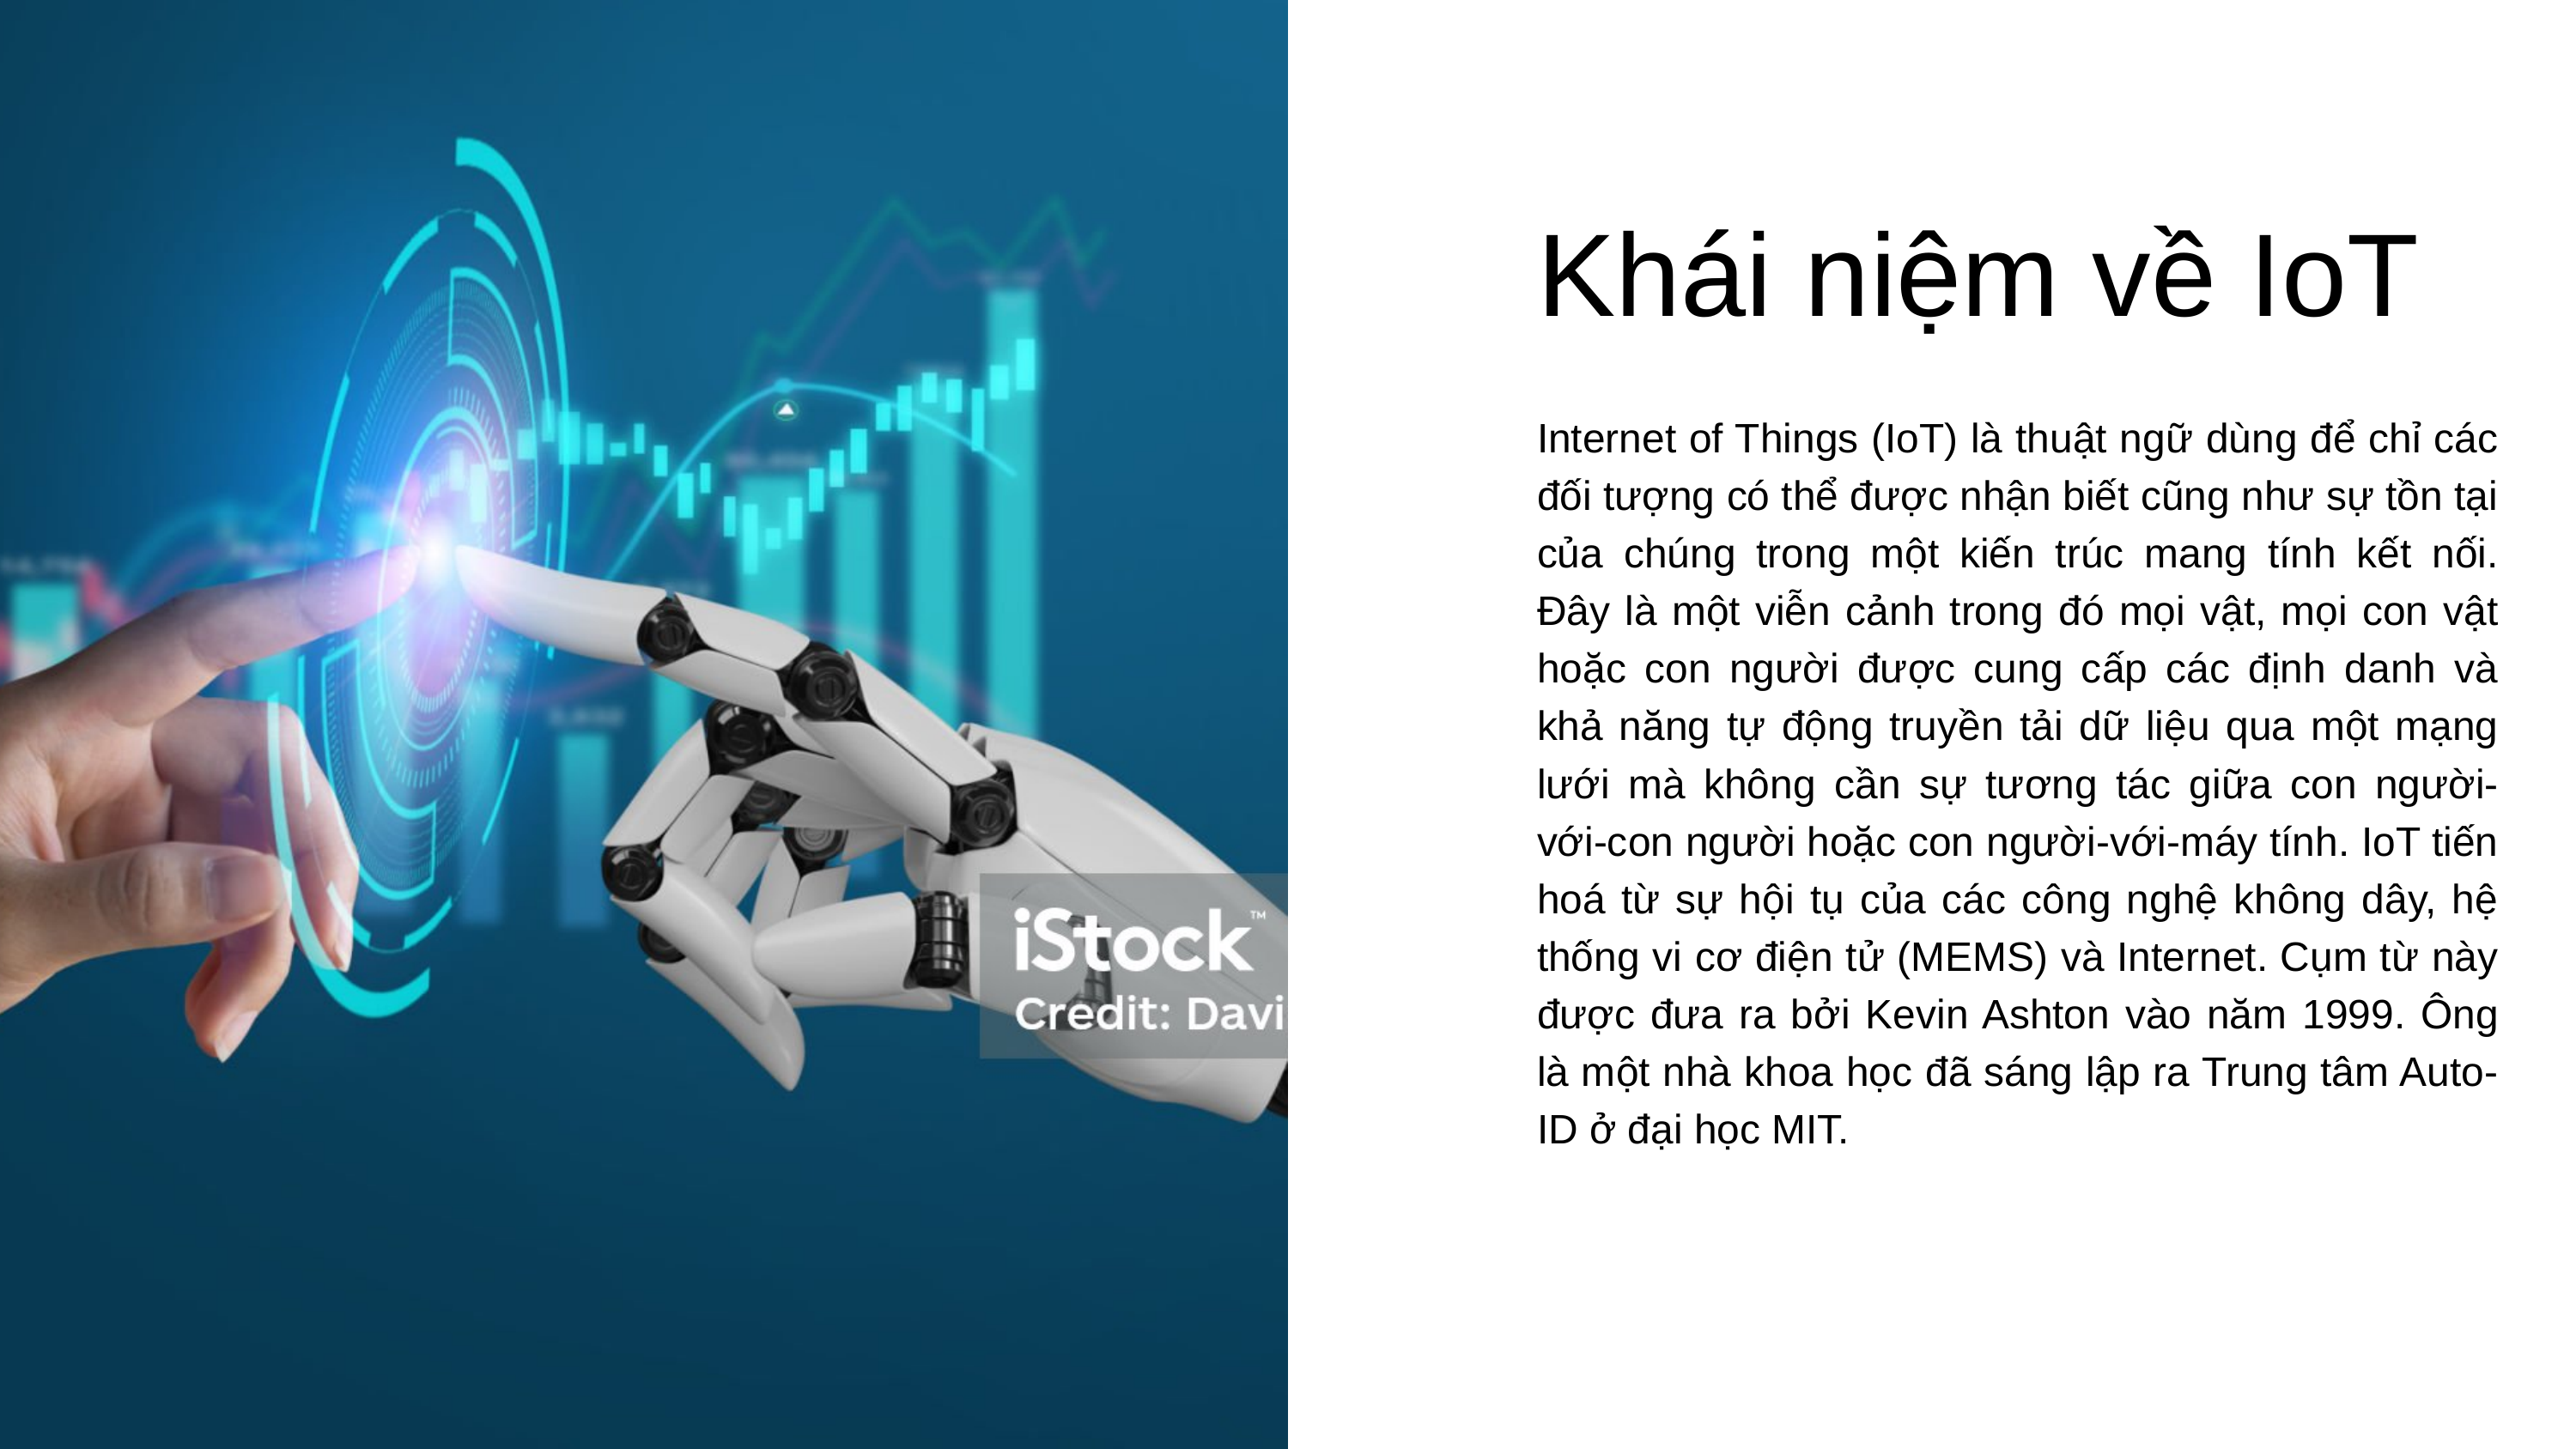

Khái niệm về IoT
Internet of Things (IoT) là thuật ngữ dùng để chỉ các đối tượng có thể được nhận biết cũng như sự tồn tại của chúng trong một kiến trúc mang tính kết nối. Đây là một viễn cảnh trong đó mọi vật, mọi con vật hoặc con người được cung cấp các định danh và khả năng tự động truyền tải dữ liệu qua một mạng lưới mà không cần sự tương tác giữa con người-với-con người hoặc con người-với-máy tính. IoT tiến hoá từ sự hội tụ của các công nghệ không dây, hệ thống vi cơ điện tử (MEMS) và Internet. Cụm từ này được đưa ra bởi Kevin Ashton vào năm 1999. Ông là một nhà khoa học đã sáng lập ra Trung tâm Auto-ID ở đại học MIT.